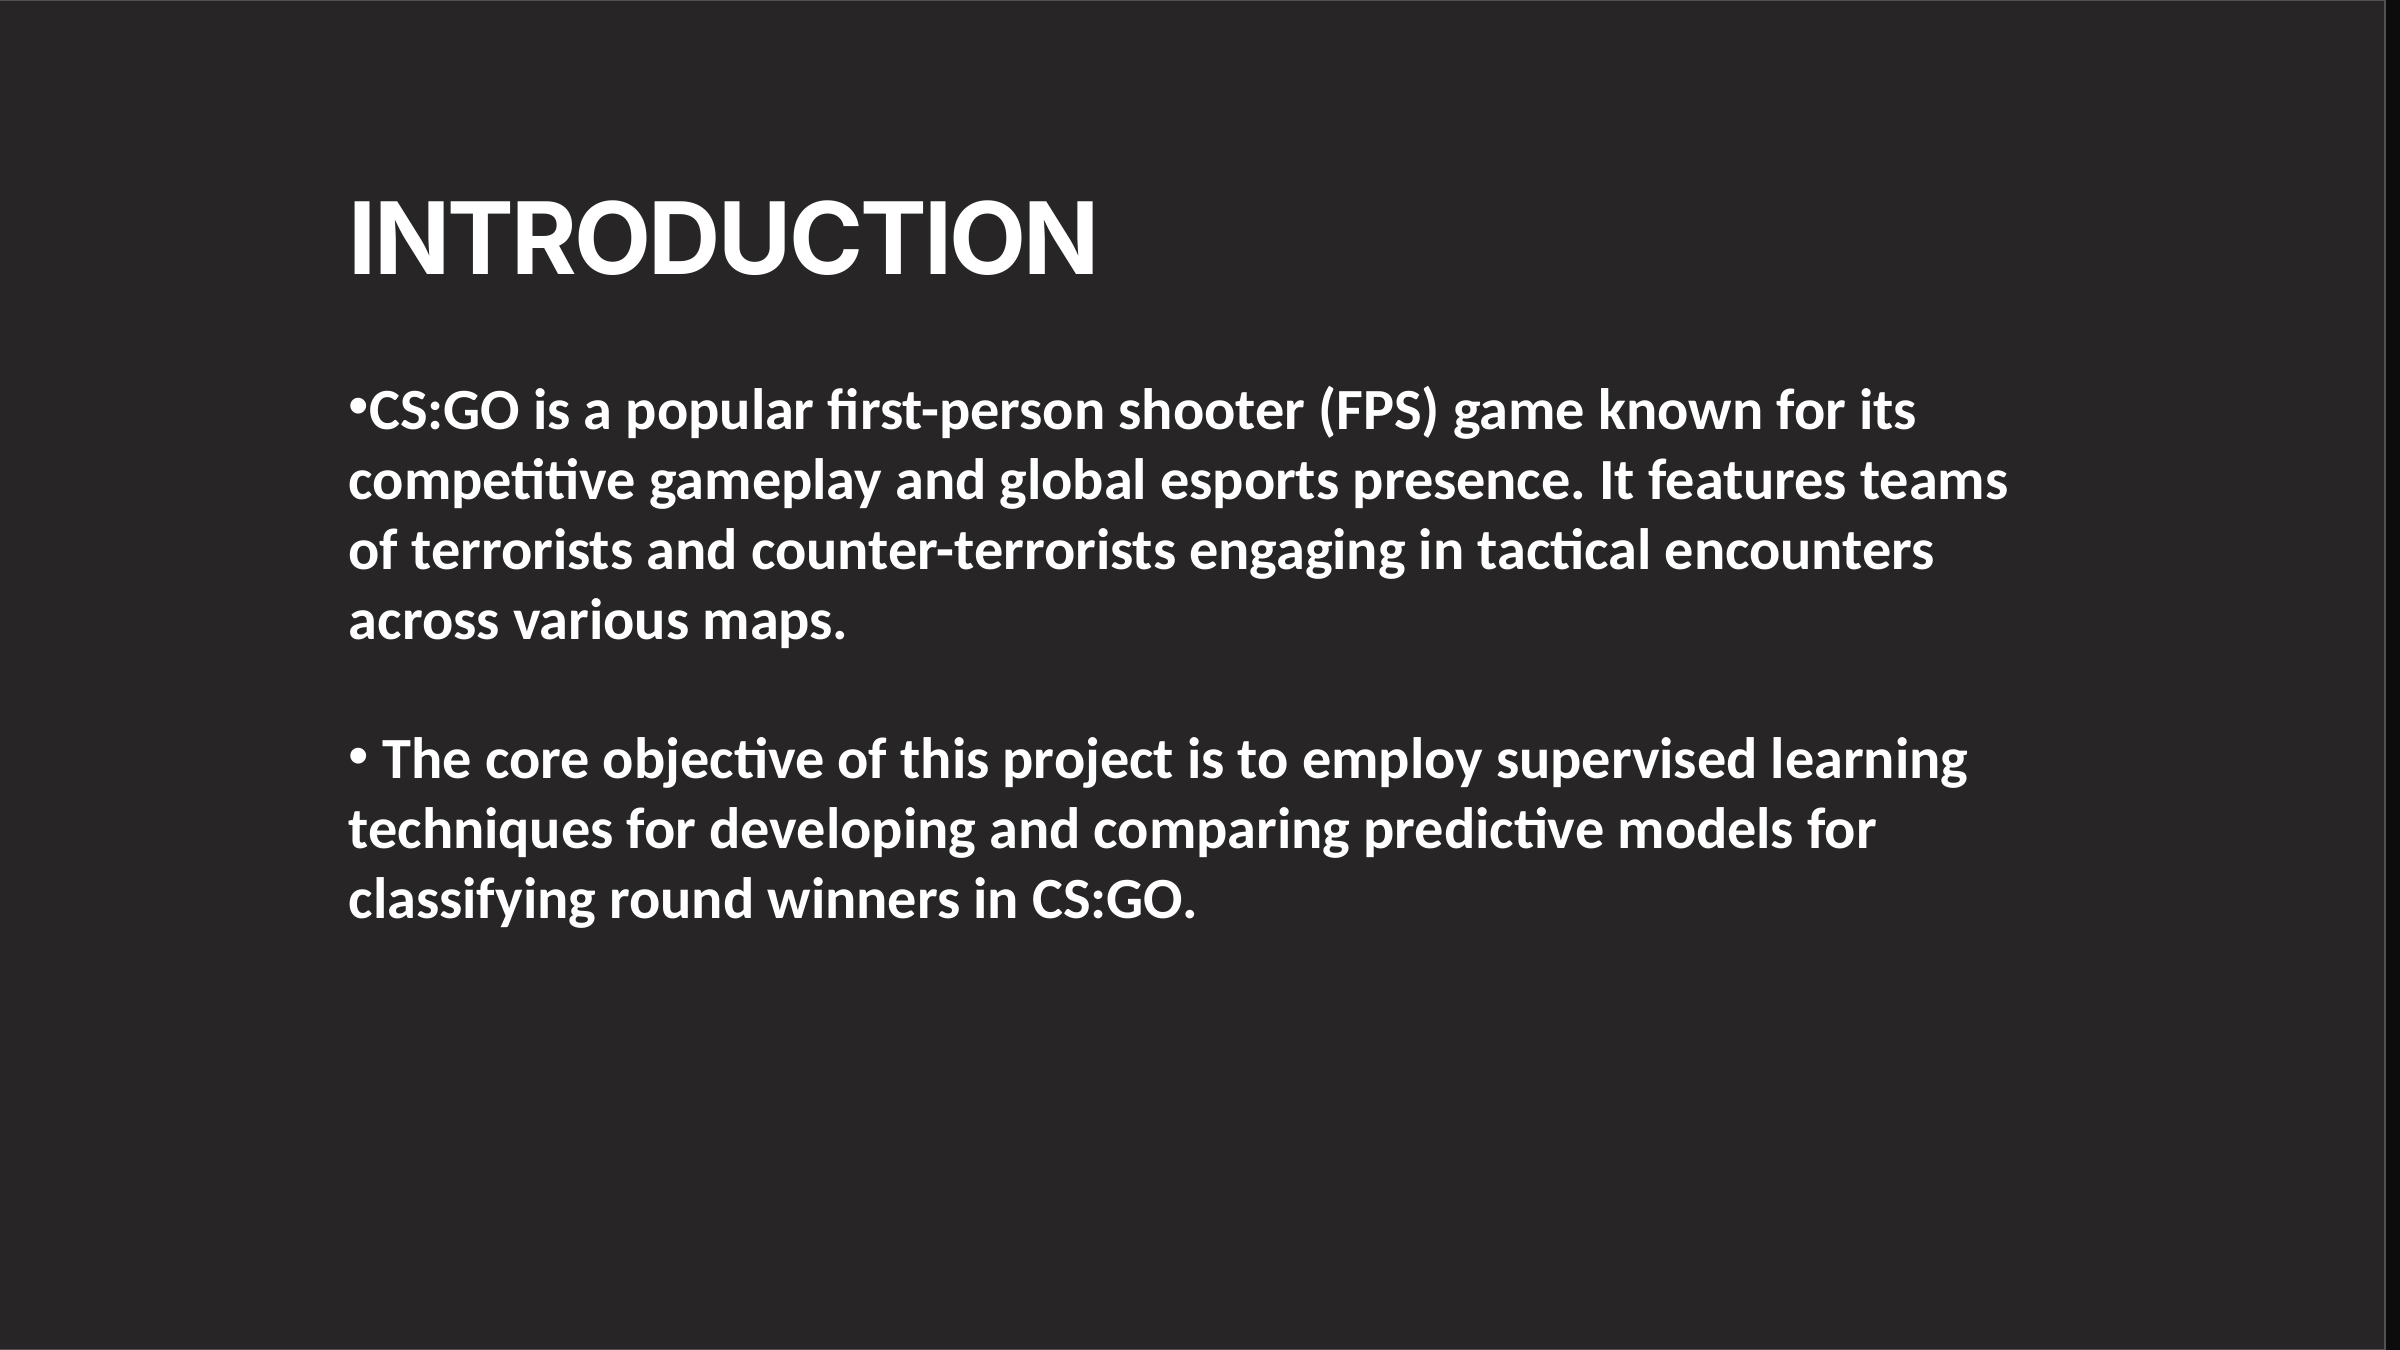

INTRODUCTION
CS:GO is a popular first-person shooter (FPS) game known for its competitive gameplay and global esports presence. It features teams of terrorists and counter-terrorists engaging in tactical encounters
across various maps.

 The core objective of this project is to employ supervised learning techniques for developing and comparing predictive models for classifying round winners in CS:GO.